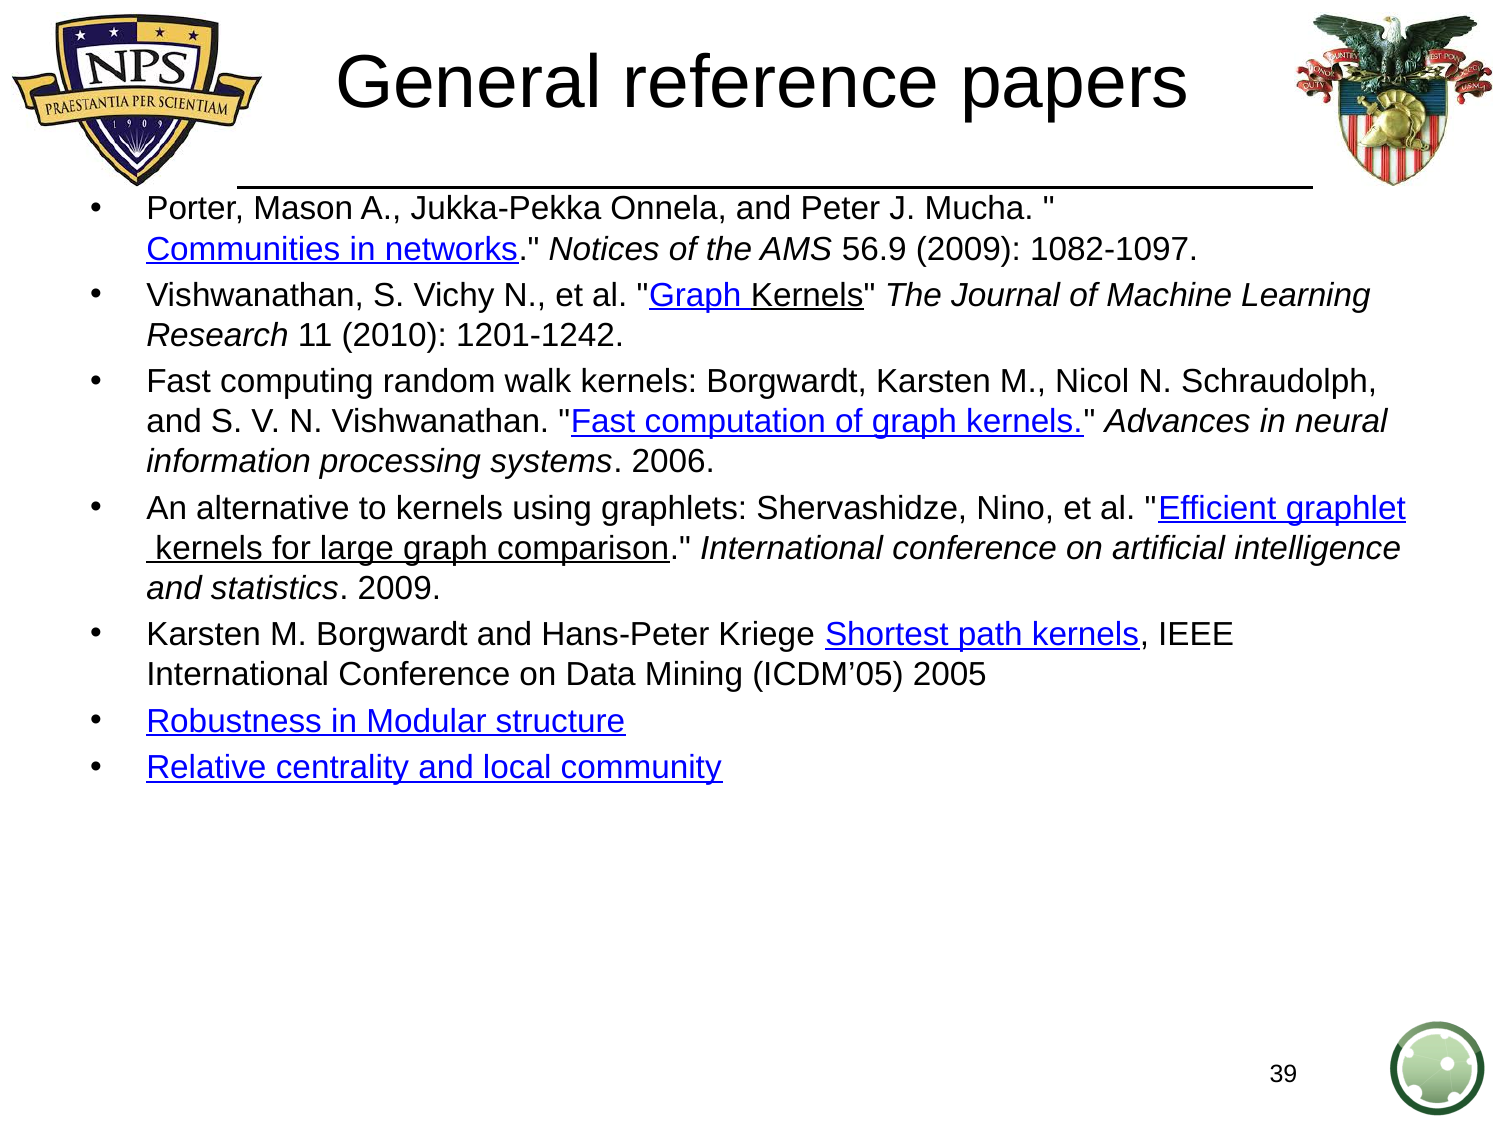

# General reference papers
Porter, Mason A., Jukka-Pekka Onnela, and Peter J. Mucha. "Communities in networks." Notices of the AMS 56.9 (2009): 1082-1097.
Vishwanathan, S. Vichy N., et al. "Graph Kernels" The Journal of Machine Learning Research 11 (2010): 1201-1242.
Fast computing random walk kernels: Borgwardt, Karsten M., Nicol N. Schraudolph, and S. V. N. Vishwanathan. "Fast computation of graph kernels." Advances in neural information processing systems. 2006.
An alternative to kernels using graphlets: Shervashidze, Nino, et al. "Efficient graphlet kernels for large graph comparison." International conference on artificial intelligence and statistics. 2009.
Karsten M. Borgwardt and Hans-Peter Kriege Shortest path kernels, IEEE International Conference on Data Mining (ICDM’05) 2005
Robustness in Modular structure
Relative centrality and local community

39